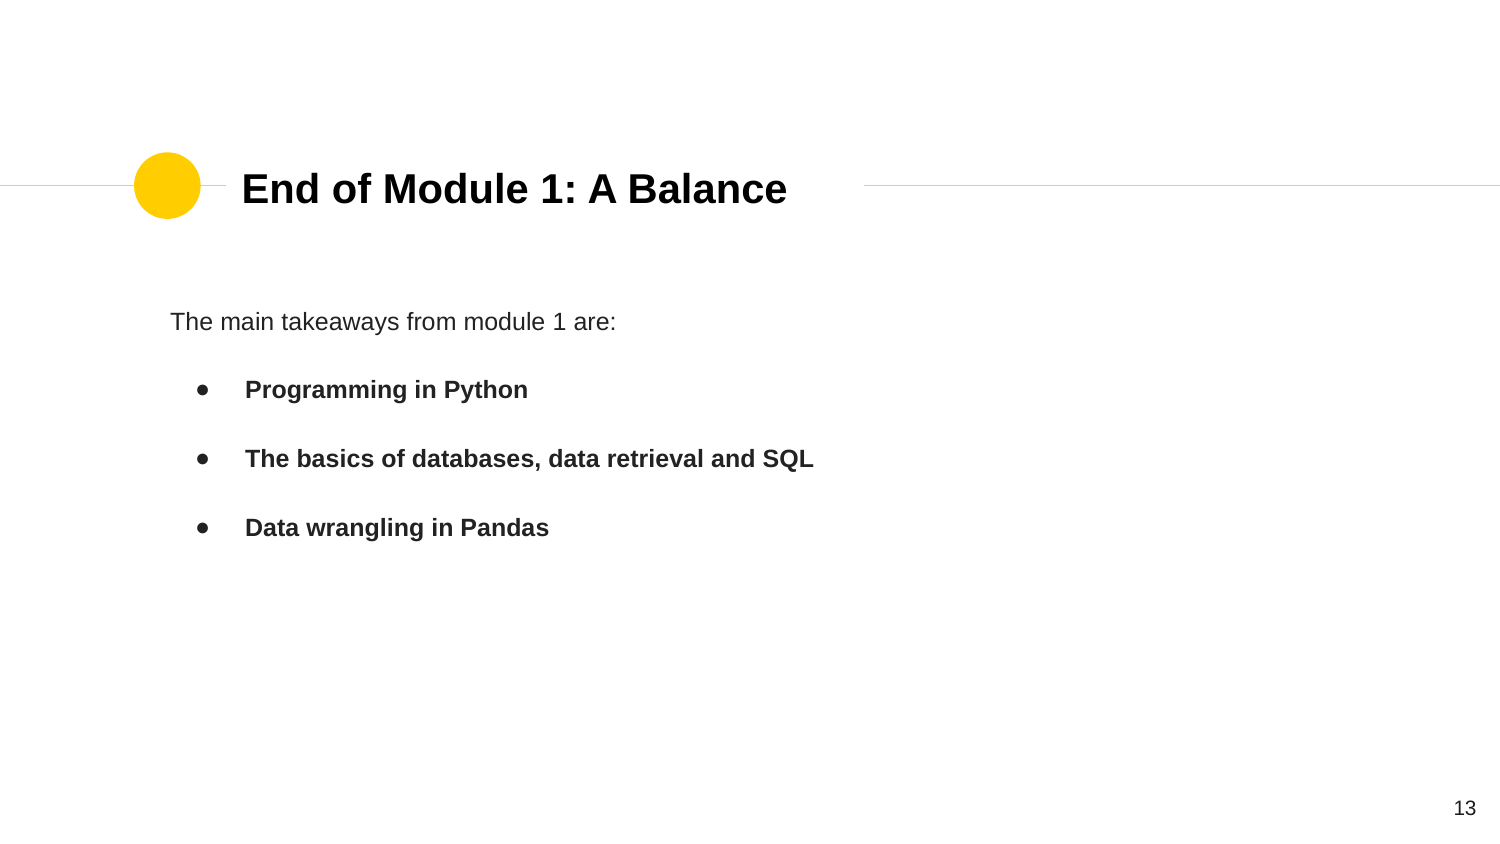

# End of Module 1: A Balance
The main takeaways from module 1 are:

Programming in Python

The basics of databases, data retrieval and SQL

Data wrangling in Pandas

13